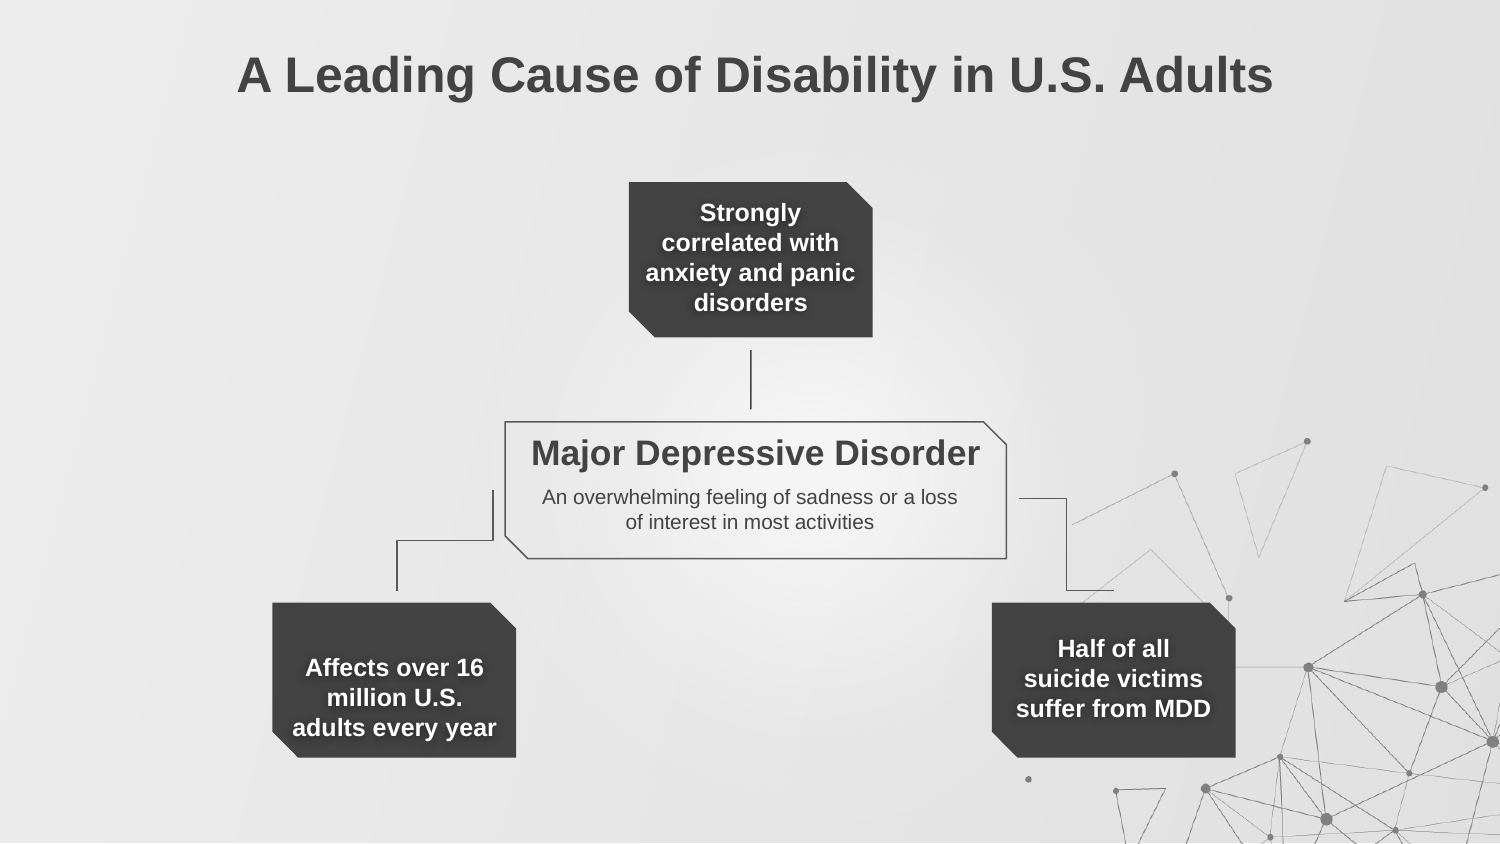

# A Leading Cause of Disability in U.S. Adults
Strongly correlated with anxiety and panic disorders

Major Depressive Disorder
An overwhelming feeling of sadness or a loss of interest in most activities

Half of all suicide victims suffer from MDD
Affects over 16 million U.S. adults every year